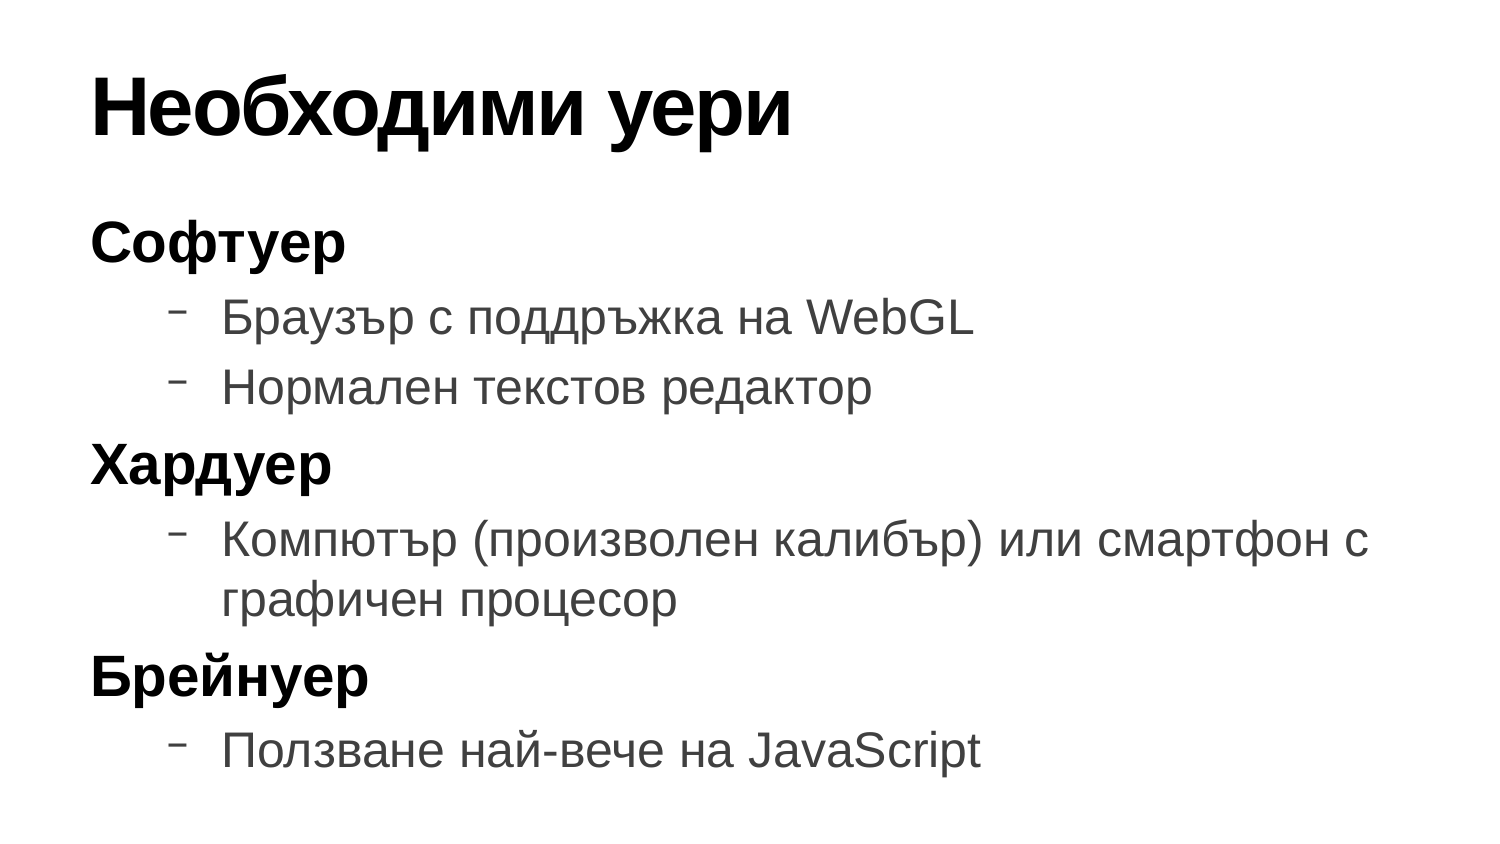

# Необходими уери
Софтуер
Браузър с поддръжка на WebGL
Нормален текстов редактор
Хардуер
Компютър (произволен калибър) или смартфон с графичен процесор
Брейнуер
Ползване най-вече на JavaScript